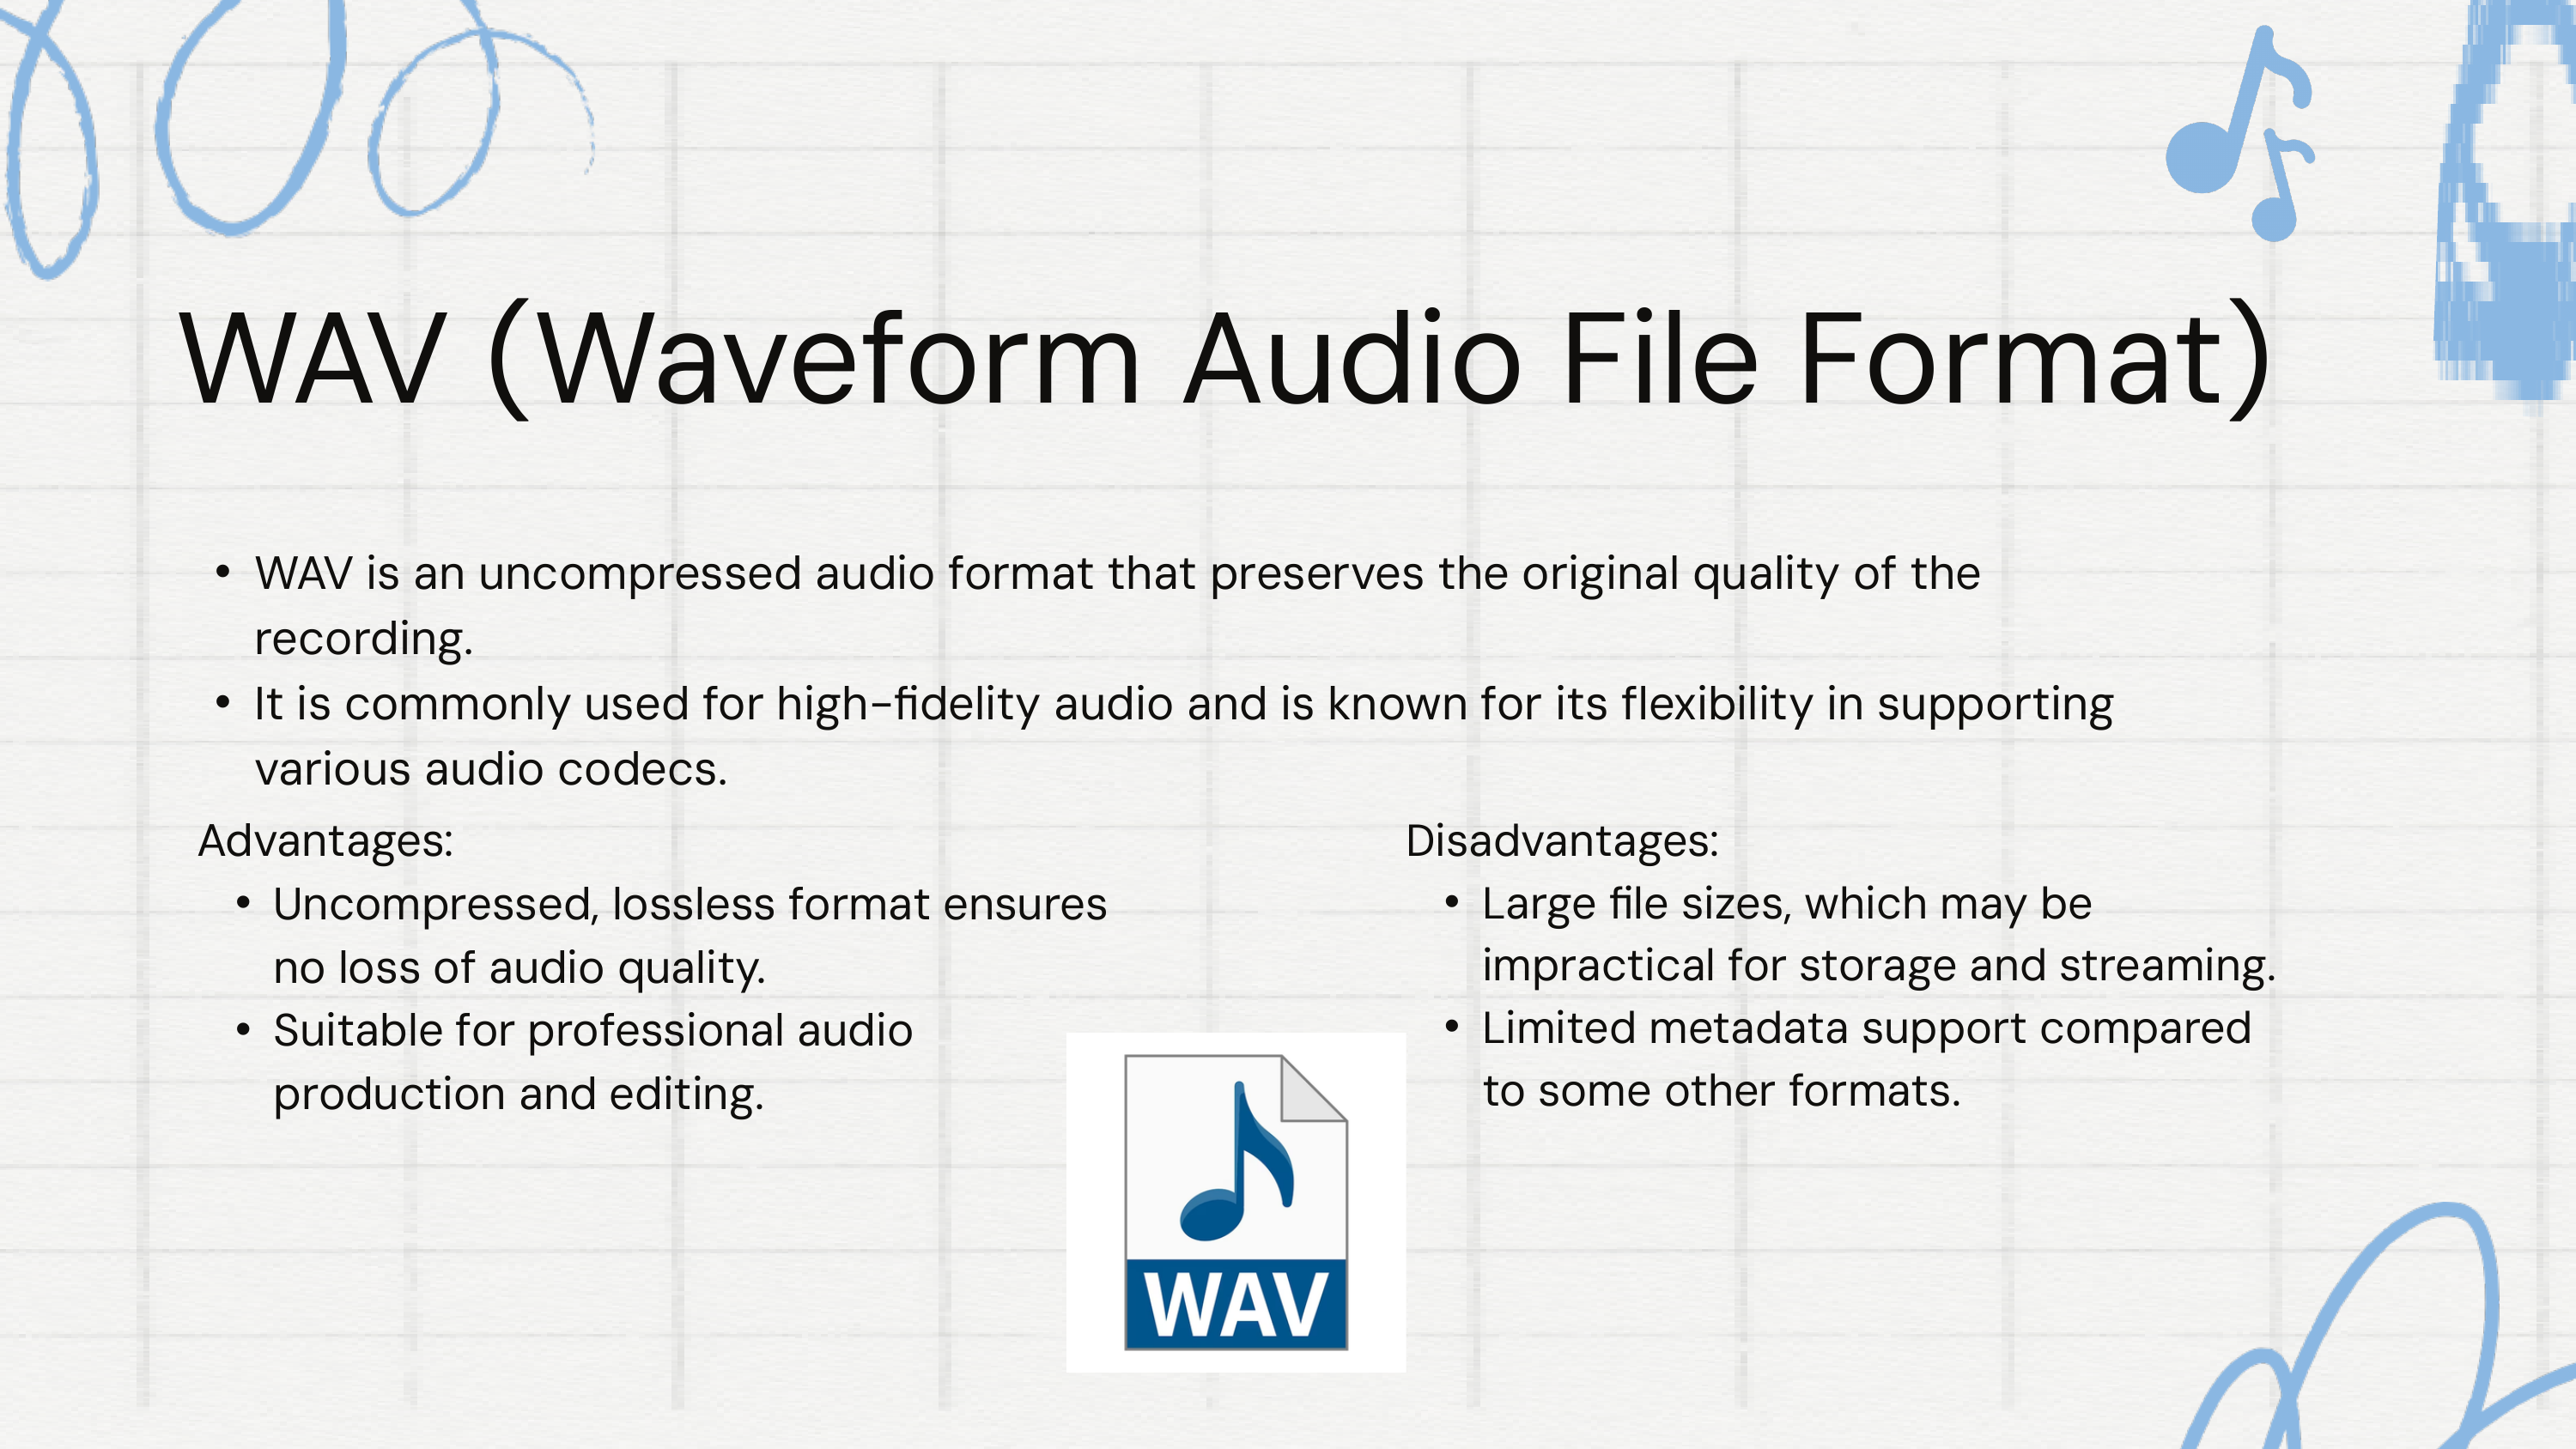

WAV (Waveform Audio File Format)
WAV is an uncompressed audio format that preserves the original quality of the recording.
It is commonly used for high-fidelity audio and is known for its flexibility in supporting various audio codecs.
Advantages:
Uncompressed, lossless format ensures no loss of audio quality.
Suitable for professional audio production and editing.

Disadvantages:
Large file sizes, which may be impractical for storage and streaming.
Limited metadata support compared to some other formats.